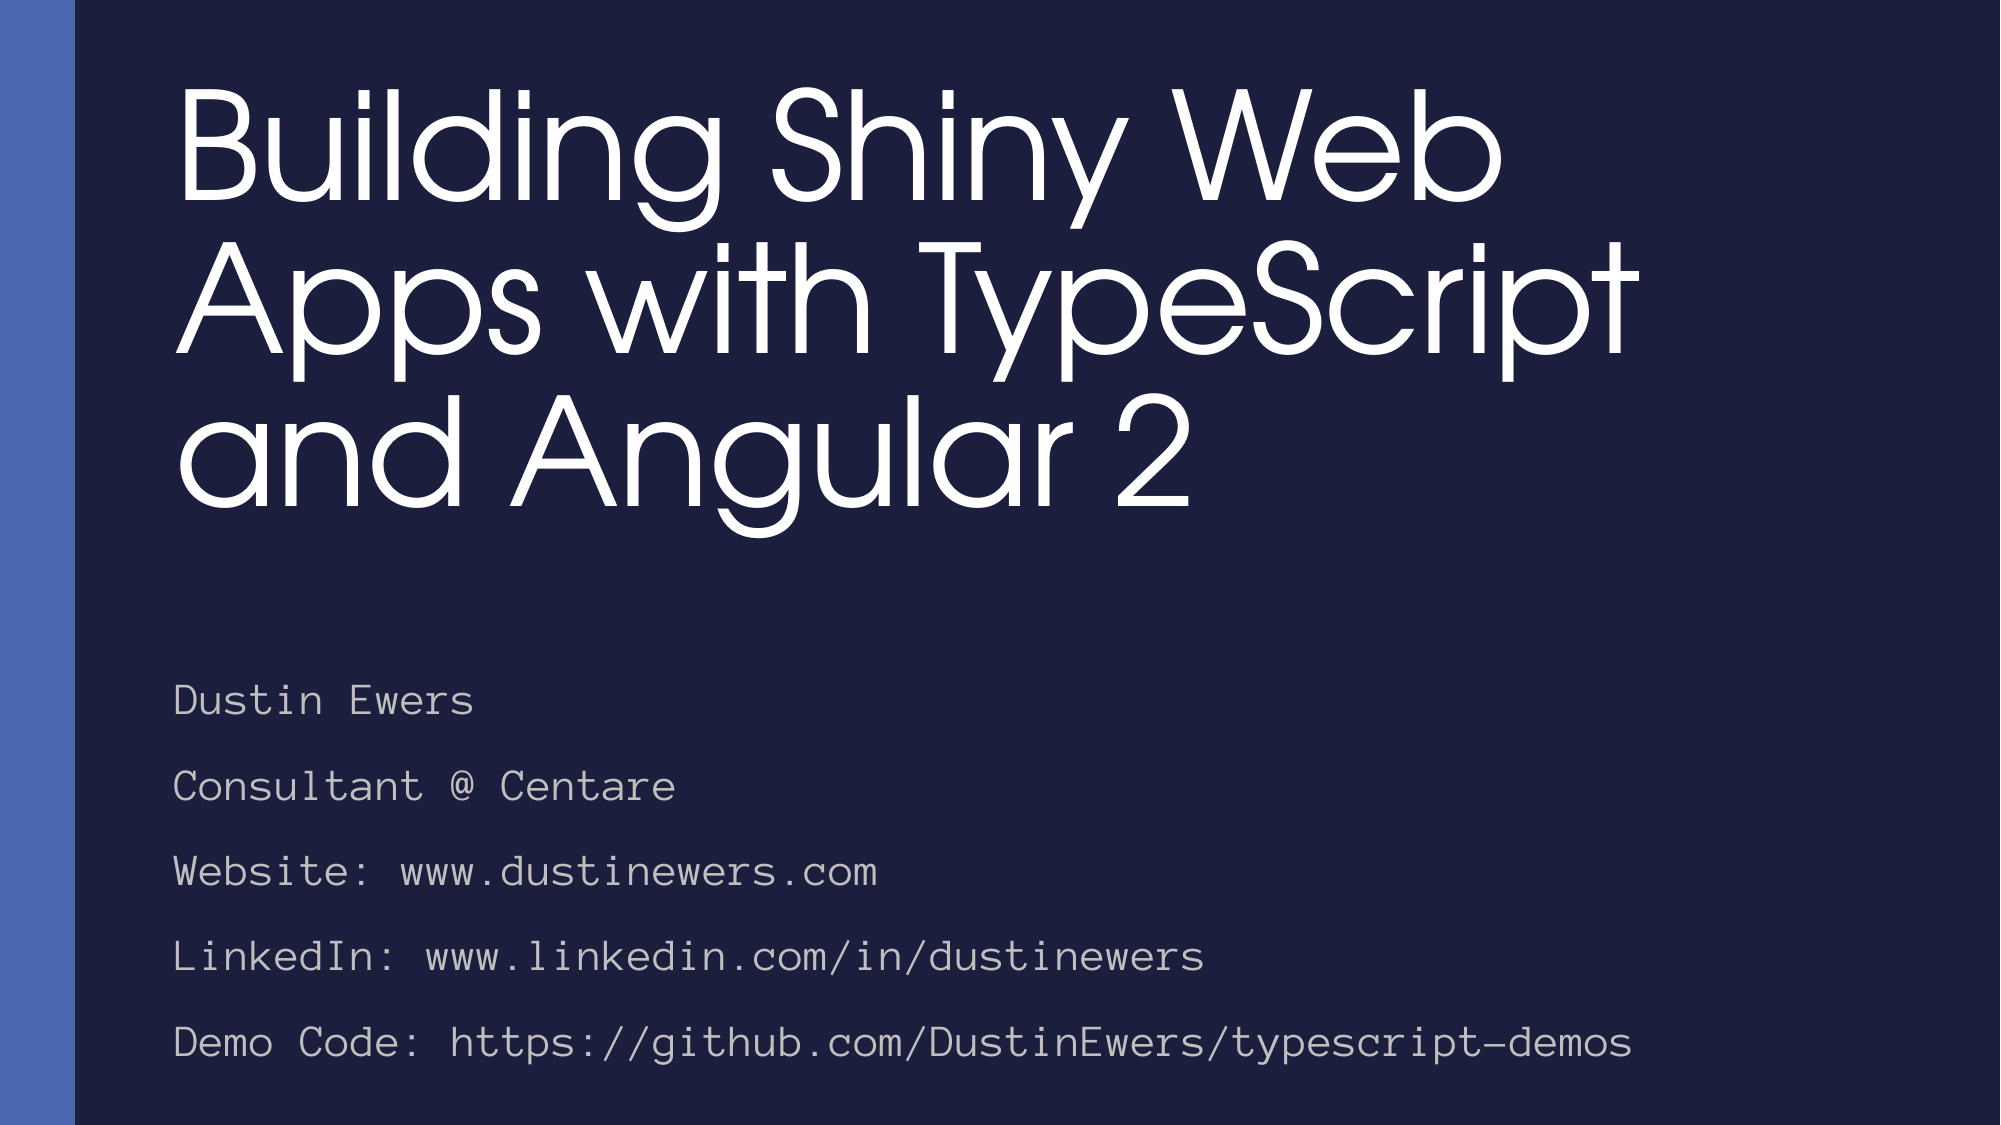

# Building Shiny Web Apps with TypeScript and Angular 2
Dustin Ewers
Consultant @ Centare
Website: www.dustinewers.com
LinkedIn: www.linkedin.com/in/dustinewers
Demo Code: https://github.com/DustinEwers/typescript-demos